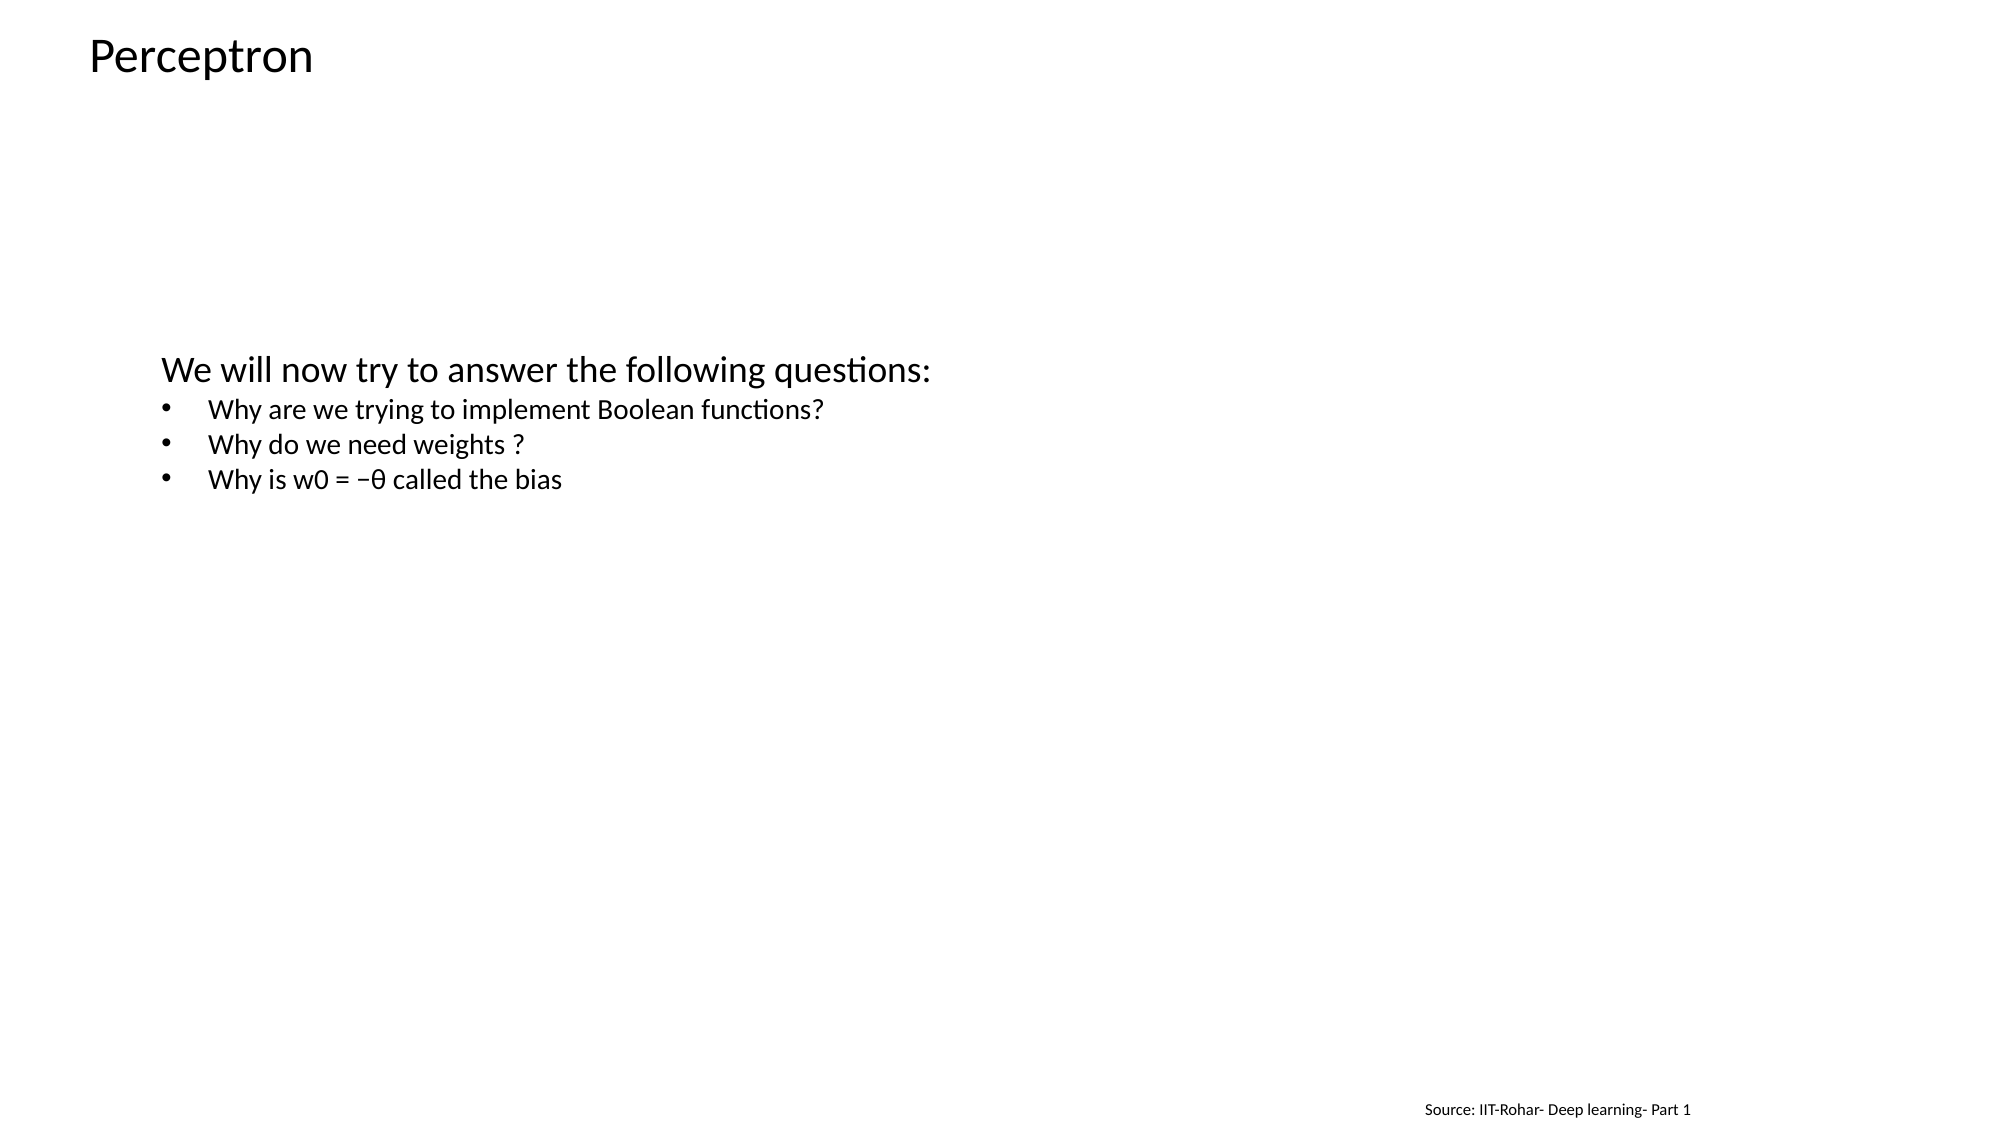

# Perceptron
We will now try to answer the following questions:
Why are we trying to implement Boolean functions?
Why do we need weights ?
Why is w0 = −θ called the bias

Source: IIT-Rohar- Deep learning- Part 1